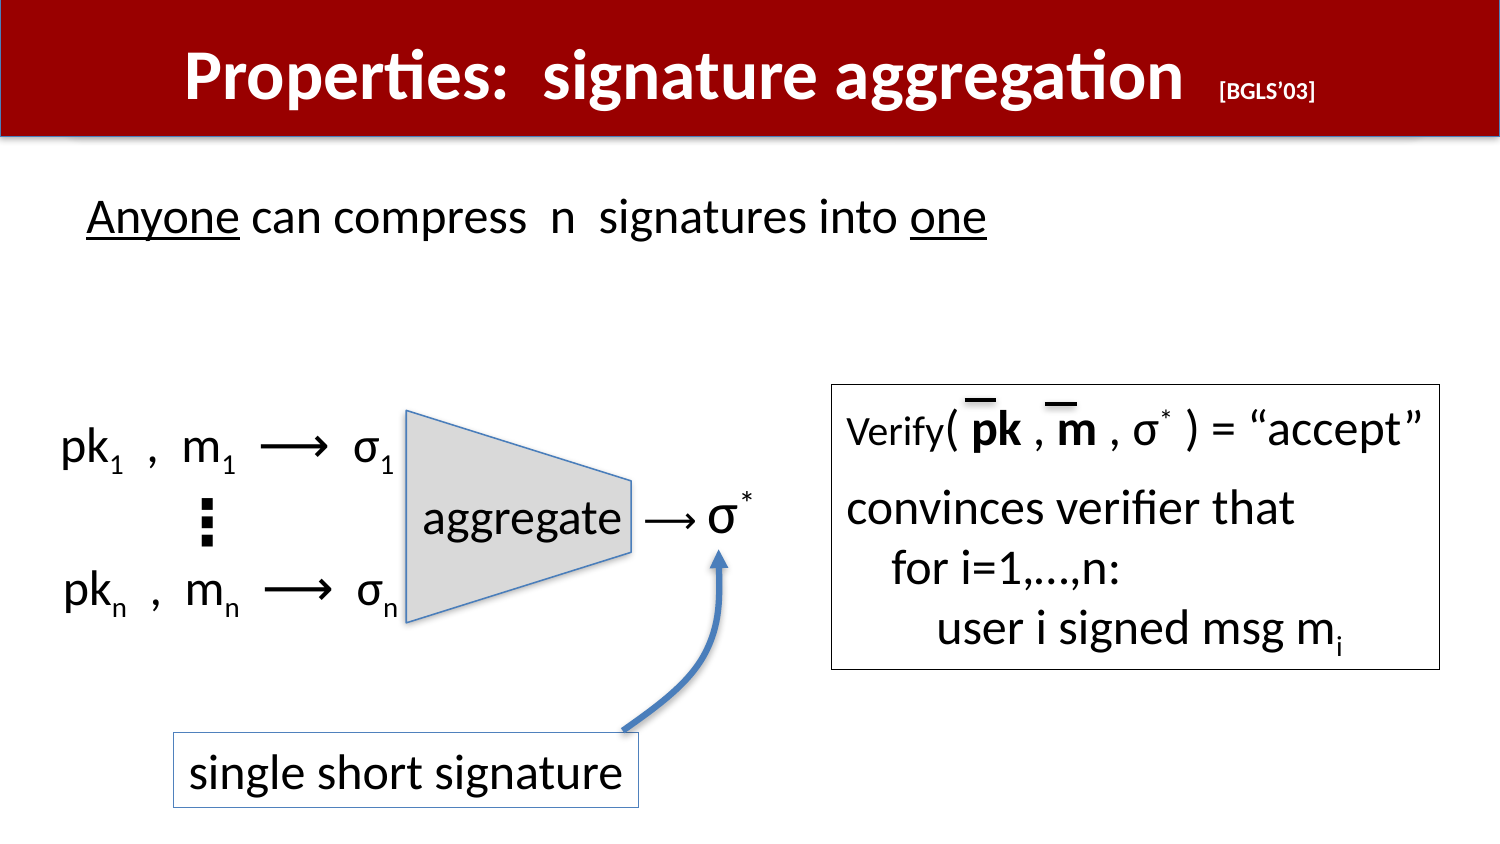

# Properties:  signature aggregation  [BGLS’03]
Anyone can compress  n  signatures into one
Verify( pk , m , σ* ) = “accept”
convinces verifier that
    for i=1,…,n:
        user i signed msg mi
pk1  ,  m1  ⟶  σ1

aggregate
⟶ σ*
⋮
pkn  ,  mn  ⟶  σn

single short signature